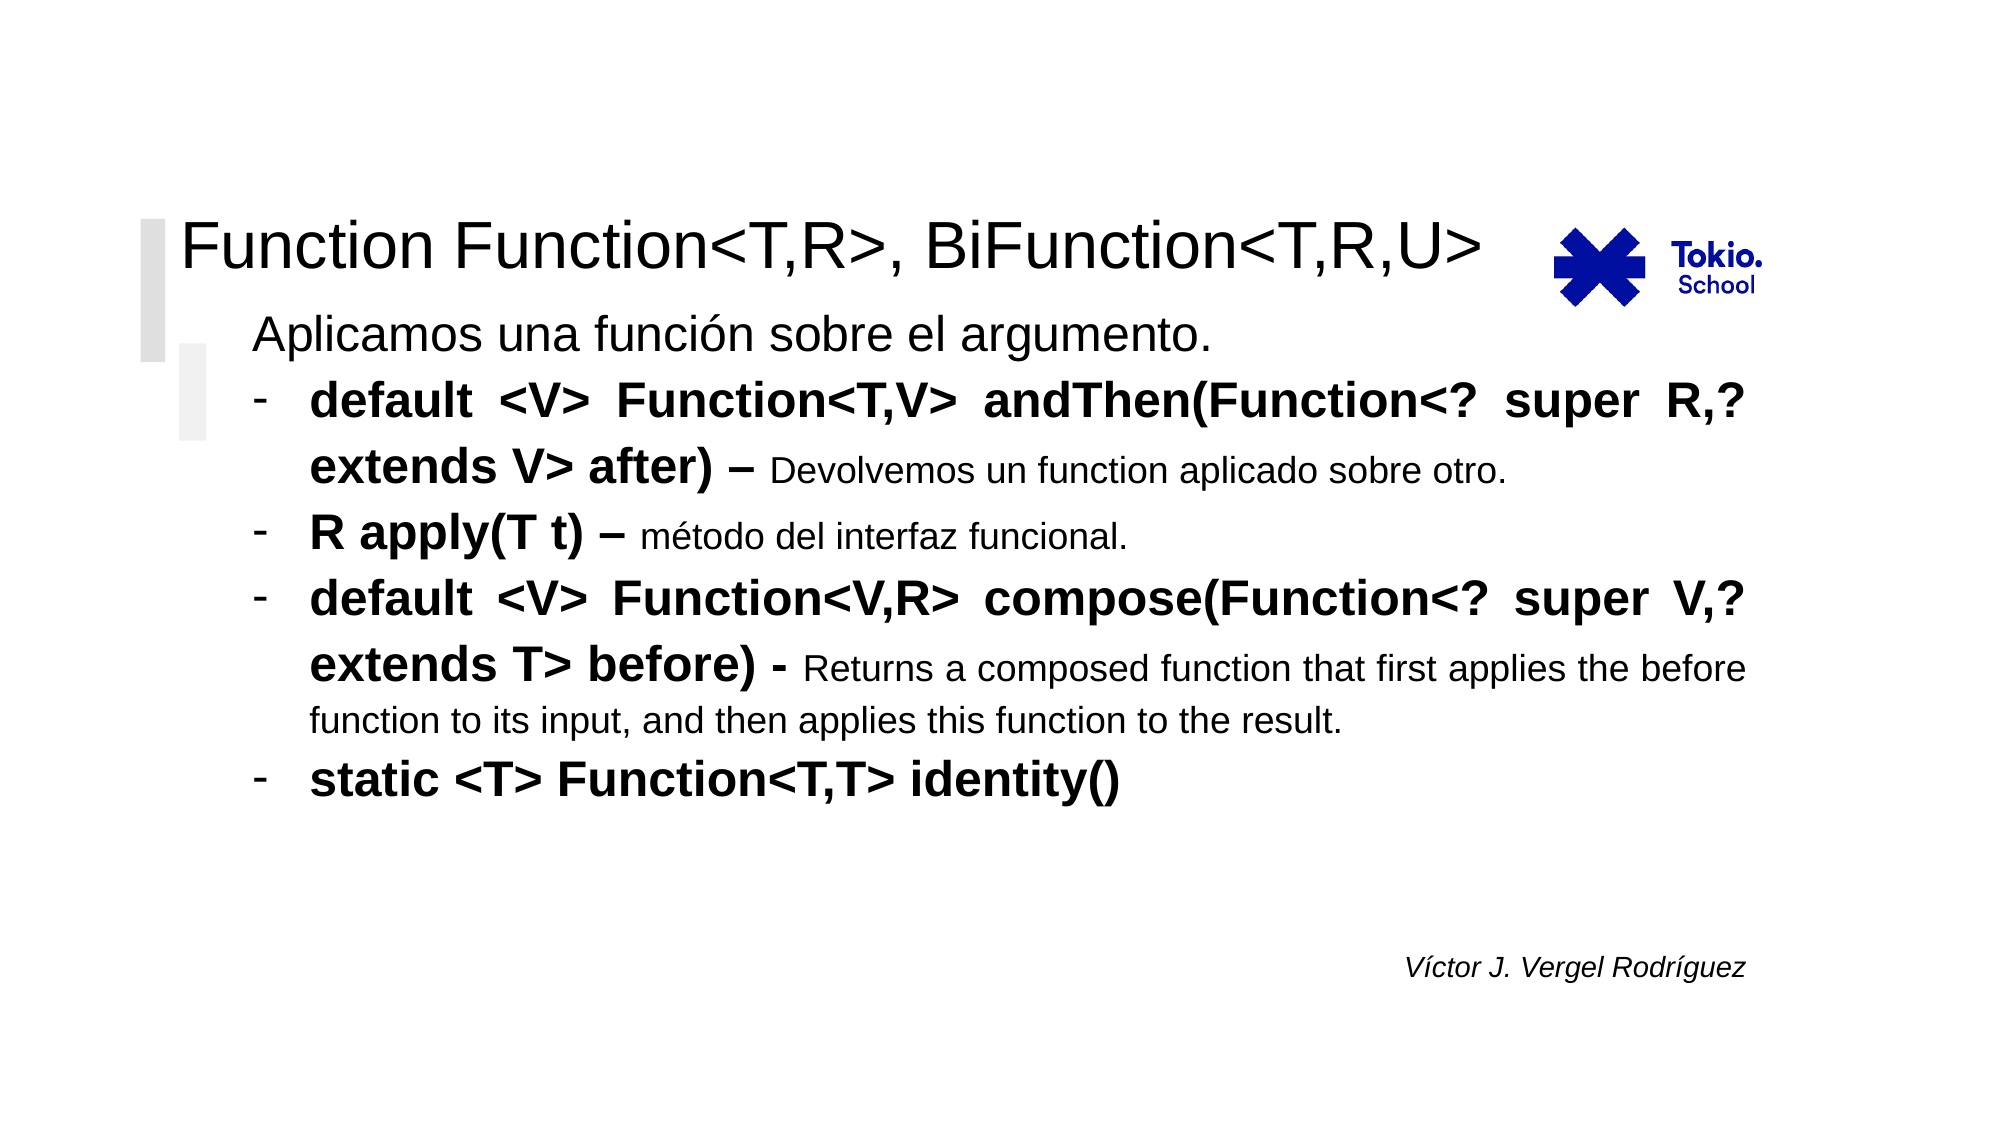

# Function Function<T,R>, BiFunction<T,R,U>
Aplicamos una función sobre el argumento.
default <V> Function<T,V> andThen(Function<? super R,? extends V> after) – Devolvemos un function aplicado sobre otro.
R apply(T t) – método del interfaz funcional.
default <V> Function<V,R> compose(Function<? super V,? extends T> before) - Returns a composed function that first applies the before function to its input, and then applies this function to the result.
static <T> Function<T,T> identity()